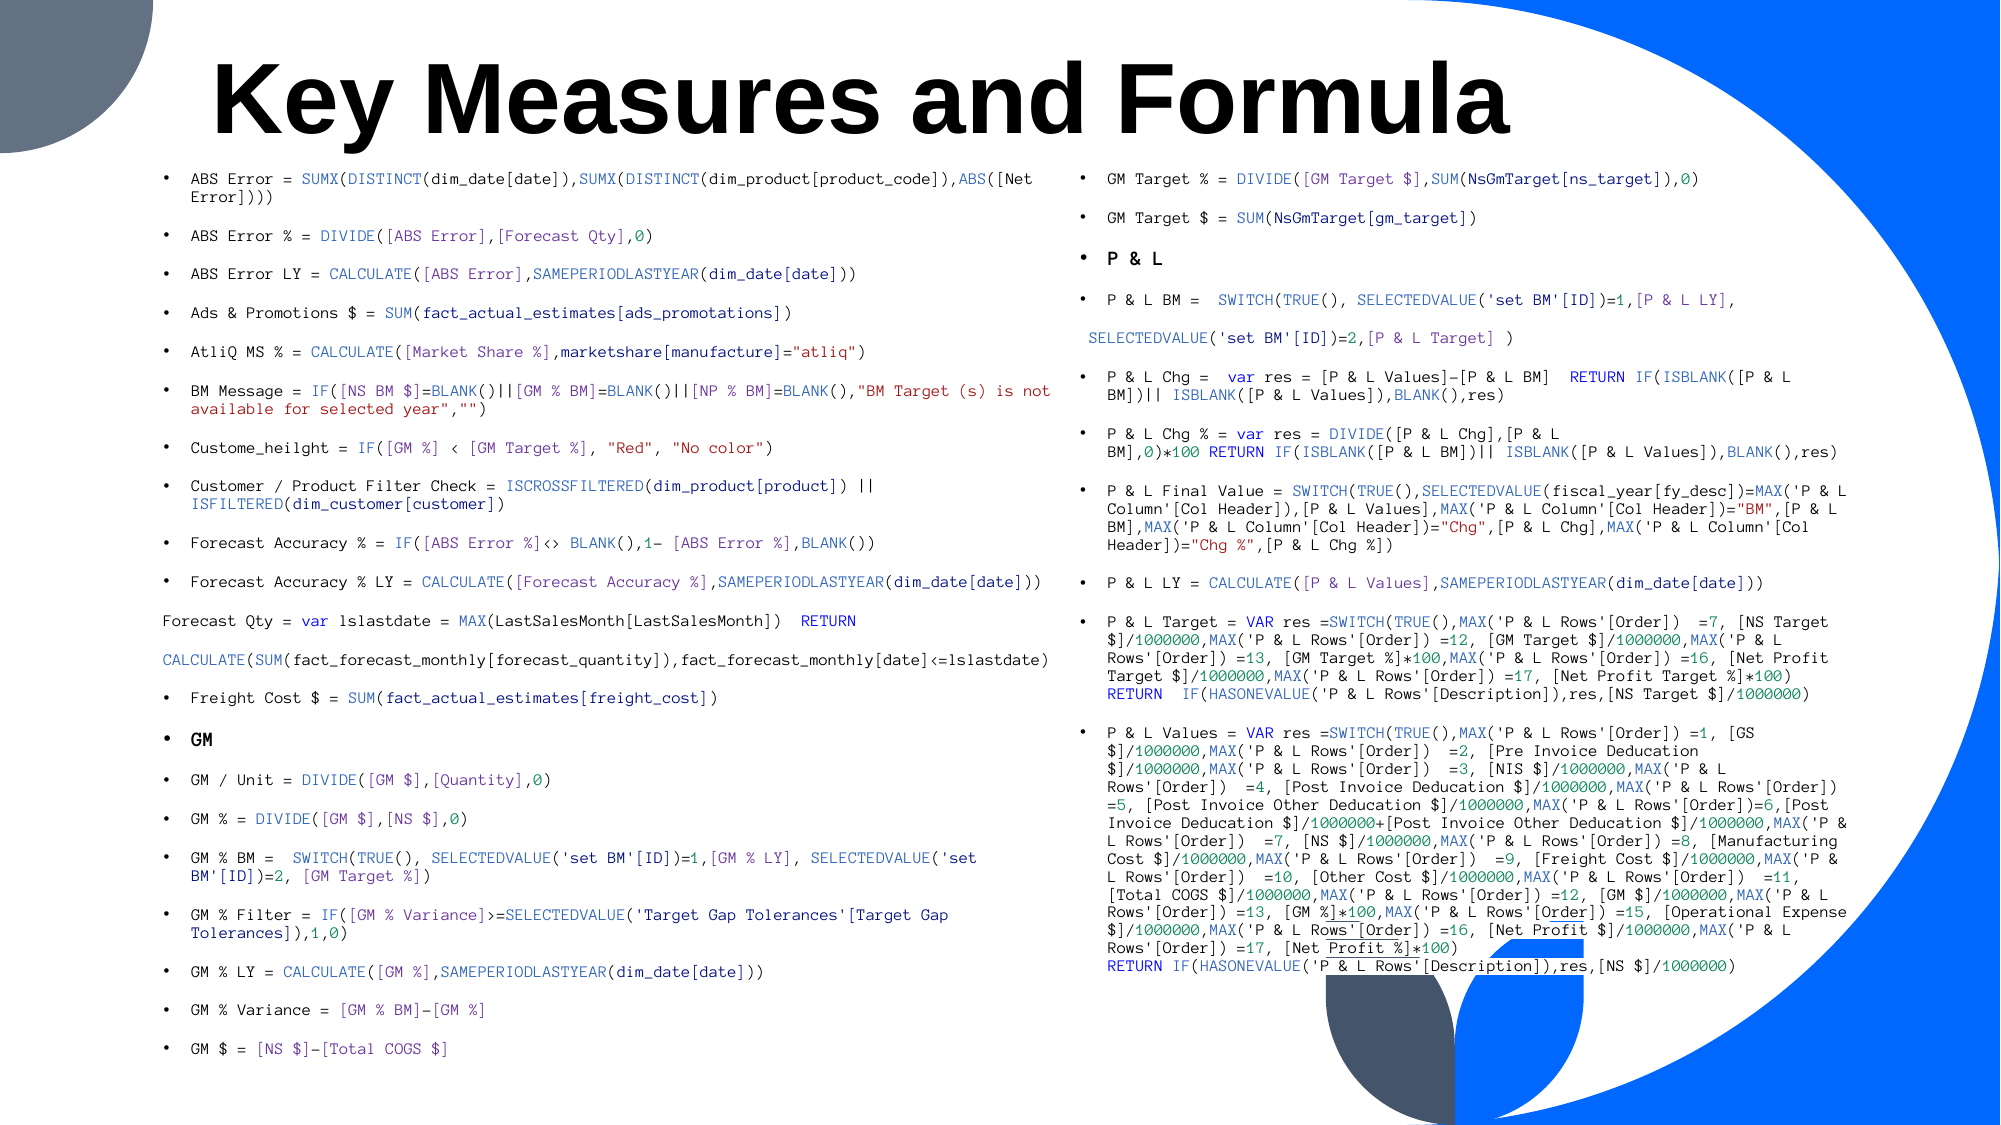

# Key Measures and Formula
ABS Error = SUMX(DISTINCT(dim_date[date]),SUMX(DISTINCT(dim_product[product_code]),ABS([Net Error])))
ABS Error % = DIVIDE([ABS Error],[Forecast Qty],0)
ABS Error LY = CALCULATE([ABS Error],SAMEPERIODLASTYEAR(dim_date[date]))
Ads & Promotions $ = SUM(fact_actual_estimates[ads_promotations])
AtliQ MS % = CALCULATE([Market Share %],marketshare[manufacture]="atliq")
BM Message = IF([NS BM $]=BLANK()||[GM % BM]=BLANK()||[NP % BM]=BLANK(),"BM Target (s) is not available for selected year","")
Custome_heilght = IF([GM %] < [GM Target %], "Red", "No color")
Customer / Product Filter Check = ISCROSSFILTERED(dim_product[product]) || ISFILTERED(dim_customer[customer])
Forecast Accuracy % = IF([ABS Error %]<> BLANK(),1- [ABS Error %],BLANK())
Forecast Accuracy % LY = CALCULATE([Forecast Accuracy %],SAMEPERIODLASTYEAR(dim_date[date]))
Forecast Qty = var lslastdate = MAX(LastSalesMonth[LastSalesMonth])  RETURN
CALCULATE(SUM(fact_forecast_monthly[forecast_quantity]),fact_forecast_monthly[date]<=lslastdate)
Freight Cost $ = SUM(fact_actual_estimates[freight_cost])
GM
GM / Unit = DIVIDE([GM $],[Quantity],0)
GM % = DIVIDE([GM $],[NS $],0)
GM % BM =  SWITCH(TRUE(), SELECTEDVALUE('set BM'[ID])=1,[GM % LY], SELECTEDVALUE('set BM'[ID])=2, [GM Target %])
GM % Filter = IF([GM % Variance]>=SELECTEDVALUE('Target Gap Tolerances'[Target Gap Tolerances]),1,0)
GM % LY = CALCULATE([GM %],SAMEPERIODLASTYEAR(dim_date[date]))
GM % Variance = [GM % BM]-[GM %]
GM $ = [NS $]-[Total COGS $]

GM Target % = DIVIDE([GM Target $],SUM(NsGmTarget[ns_target]),0)
GM Target $ = SUM(NsGmTarget[gm_target])
P & L
P & L BM =  SWITCH(TRUE(), SELECTEDVALUE('set BM'[ID])=1,[P & L LY],
 SELECTEDVALUE('set BM'[ID])=2,[P & L Target] )
P & L Chg =  var res = [P & L Values]-[P & L BM]  RETURN IF(ISBLANK([P & L BM])|| ISBLANK([P & L Values]),BLANK(),res)
P & L Chg % = var res = DIVIDE([P & L Chg],[P & L BM],0)*100 RETURN IF(ISBLANK([P & L BM])|| ISBLANK([P & L Values]),BLANK(),res)
P & L Final Value = SWITCH(TRUE(),SELECTEDVALUE(fiscal_year[fy_desc])=MAX('P & L Column'[Col Header]),[P & L Values],MAX('P & L Column'[Col Header])="BM",[P & L BM],MAX('P & L Column'[Col Header])="Chg",[P & L Chg],MAX('P & L Column'[Col Header])="Chg %",[P & L Chg %])
P & L LY = CALCULATE([P & L Values],SAMEPERIODLASTYEAR(dim_date[date]))
P & L Target = VAR res =SWITCH(TRUE(),MAX('P & L Rows'[Order])  =7, [NS Target $]/1000000,MAX('P & L Rows'[Order]) =12, [GM Target $]/1000000,MAX('P & L Rows'[Order]) =13, [GM Target %]*100,MAX('P & L Rows'[Order]) =16, [Net Profit Target $]/1000000,MAX('P & L Rows'[Order]) =17, [Net Profit Target %]*100)
RETURN  IF(HASONEVALUE('P & L Rows'[Description]),res,[NS Target $]/1000000)
P & L Values = VAR res =SWITCH(TRUE(),MAX('P & L Rows'[Order]) =1, [GS $]/1000000,MAX('P & L Rows'[Order])  =2, [Pre Invoice Deducation $]/1000000,MAX('P & L Rows'[Order])  =3, [NIS $]/1000000,MAX('P & L Rows'[Order])  =4, [Post Invoice Deducation $]/1000000,MAX('P & L Rows'[Order]) =5, [Post Invoice Other Deducation $]/1000000,MAX('P & L Rows'[Order])=6,[Post Invoice Deducation $]/1000000+[Post Invoice Other Deducation $]/1000000,MAX('P & L Rows'[Order])  =7, [NS $]/1000000,MAX('P & L Rows'[Order]) =8, [Manufacturing Cost $]/1000000,MAX('P & L Rows'[Order])  =9, [Freight Cost $]/1000000,MAX('P & L Rows'[Order])  =10, [Other Cost $]/1000000,MAX('P & L Rows'[Order])  =11,[Total COGS $]/1000000,MAX('P & L Rows'[Order]) =12, [GM $]/1000000,MAX('P & L Rows'[Order]) =13, [GM %]*100,MAX('P & L Rows'[Order]) =15, [Operational Expense $]/1000000,MAX('P & L Rows'[Order]) =16, [Net Profit $]/1000000,MAX('P & L Rows'[Order]) =17, [Net Profit %]*100)
RETURN IF(HASONEVALUE('P & L Rows'[Description]),res,[NS $]/1000000)